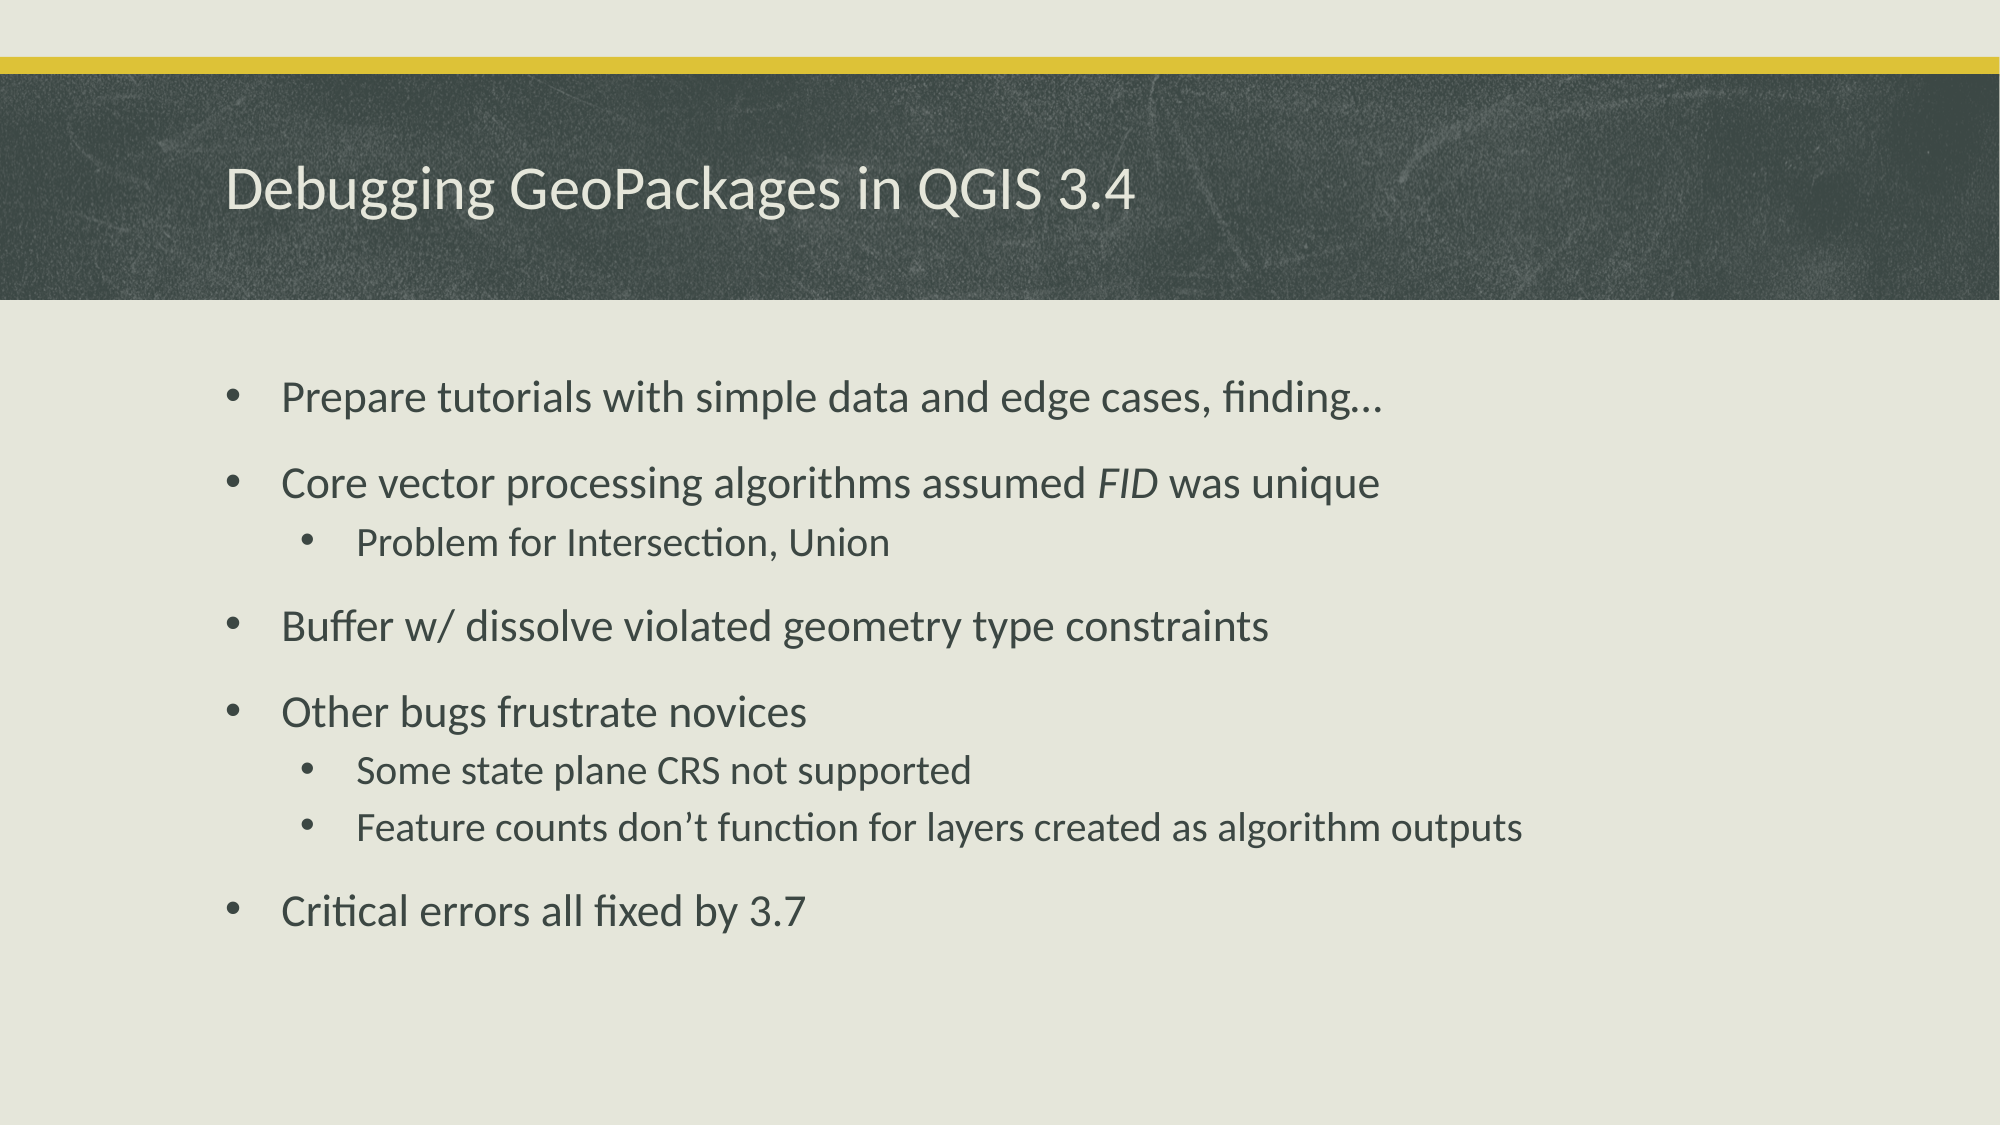

# Debugging GeoPackages in QGIS 3.4
Prepare tutorials with simple data and edge cases, finding…
Core vector processing algorithms assumed FID was unique
Problem for Intersection, Union
Buffer w/ dissolve violated geometry type constraints
Other bugs frustrate novices
Some state plane CRS not supported
Feature counts don’t function for layers created as algorithm outputs
Critical errors all fixed by 3.7